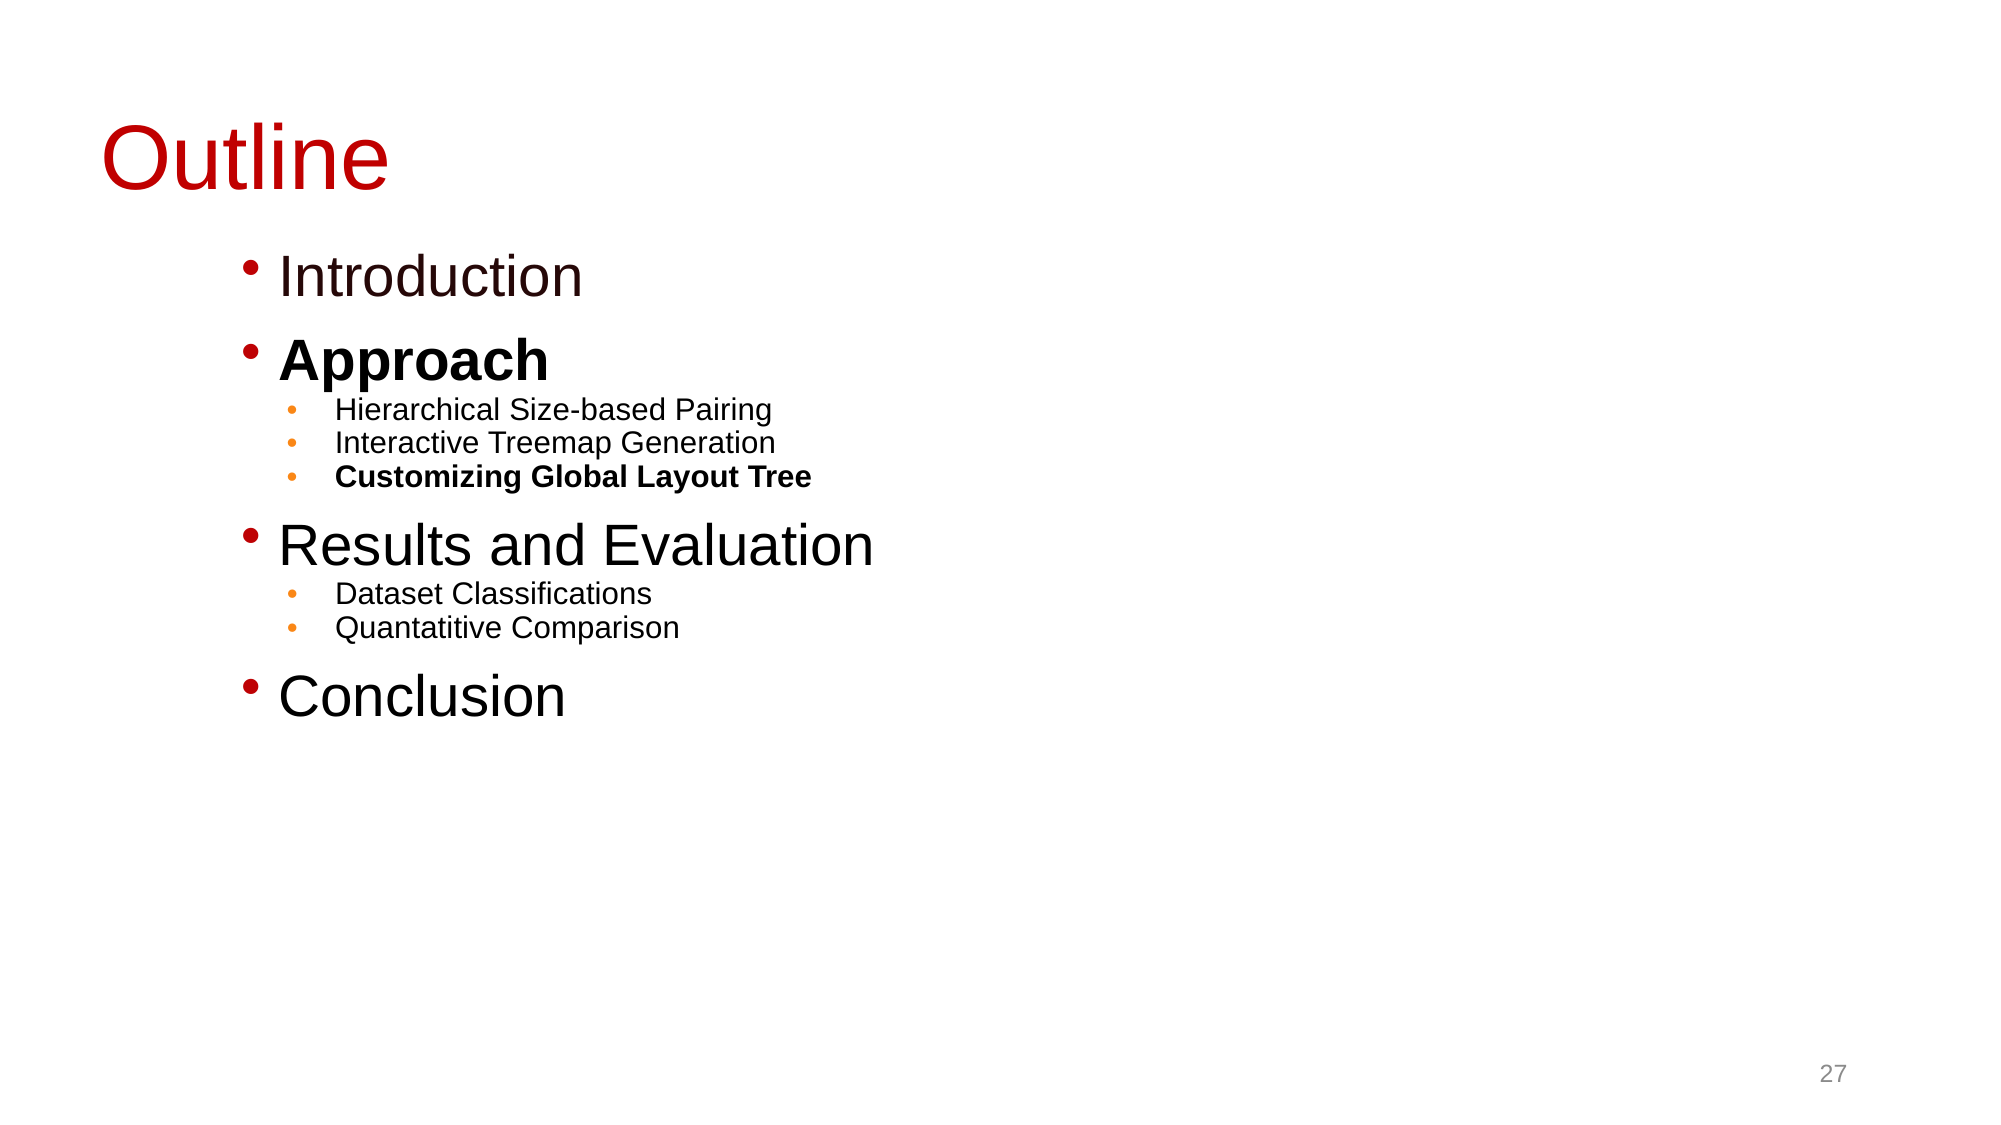

Outline
Introduction
Approach
Hierarchical Size-based Pairing
Interactive Treemap Generation
Customizing Global Layout Tree
Results and Evaluation
Dataset Classifications
Quantatitive Comparison
Conclusion
27